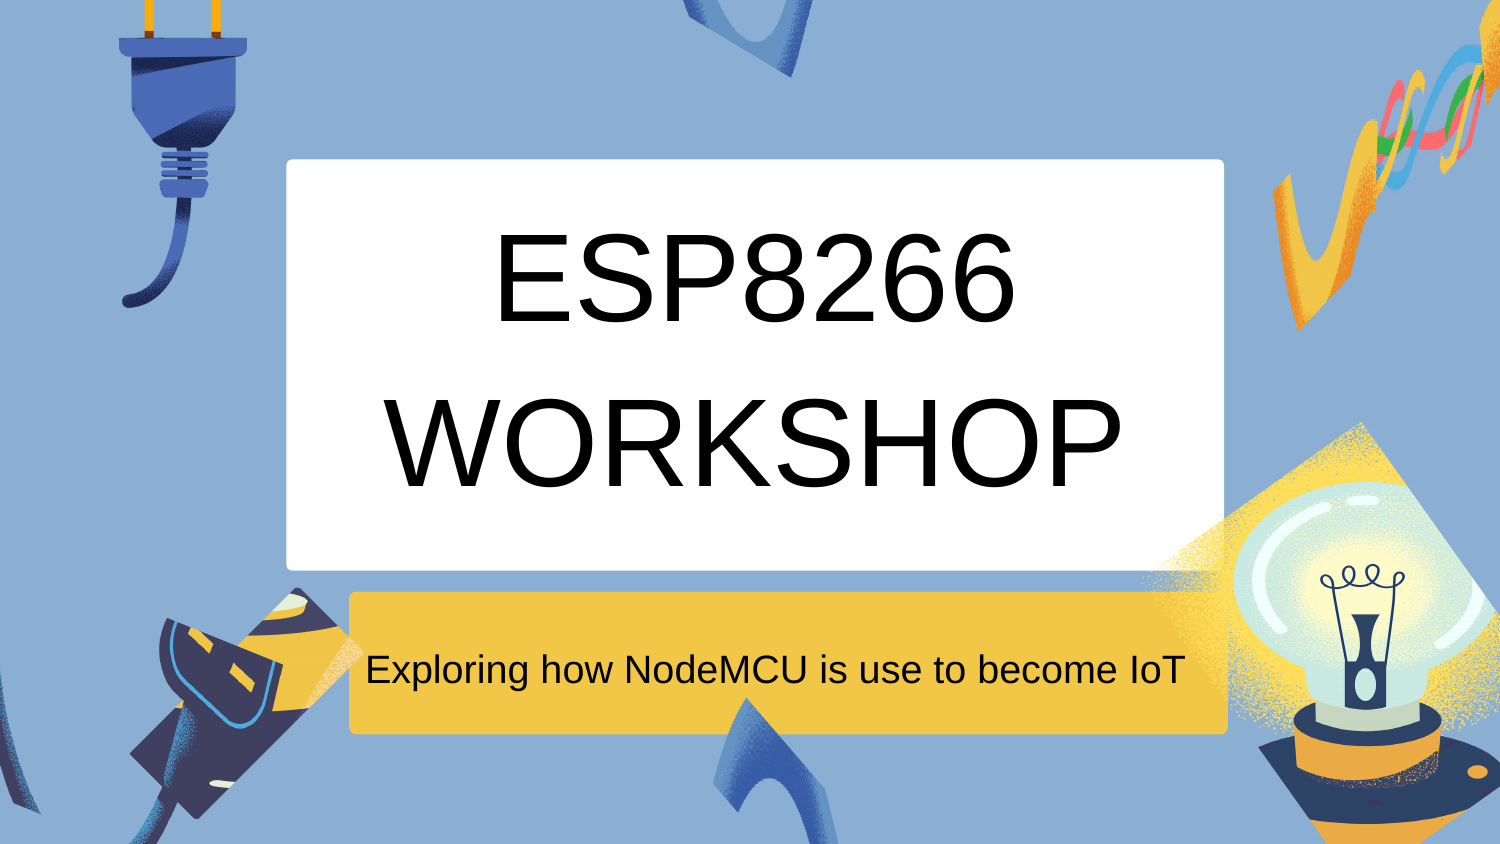

ESP8266 WORKSHOP

Exploring how NodeMCU is use to become IoT